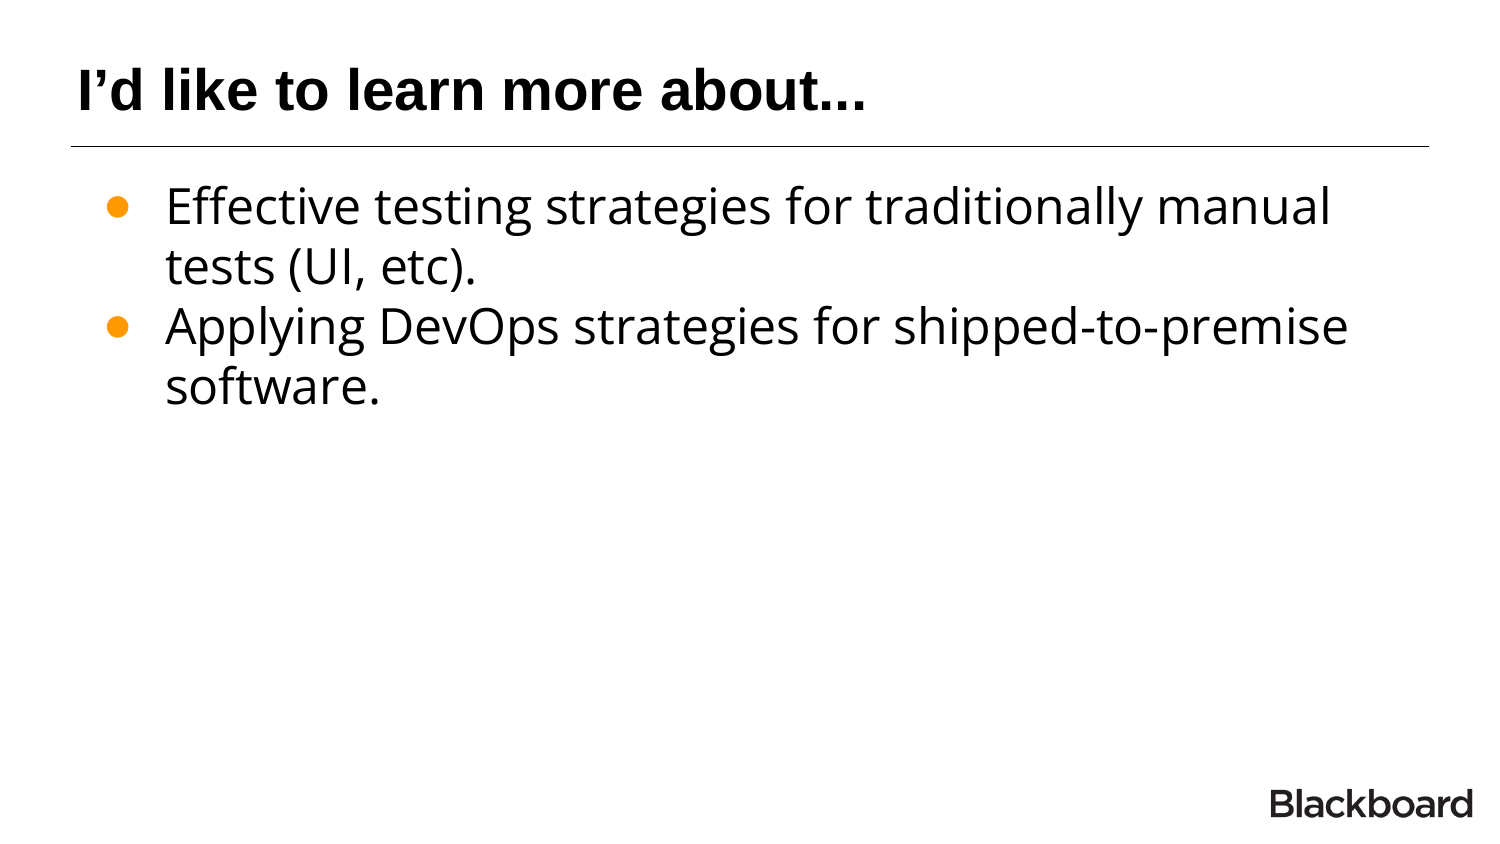

# I’d like to learn more about...
Effective testing strategies for traditionally manual tests (UI, etc).
Applying DevOps strategies for shipped-to-premise software.